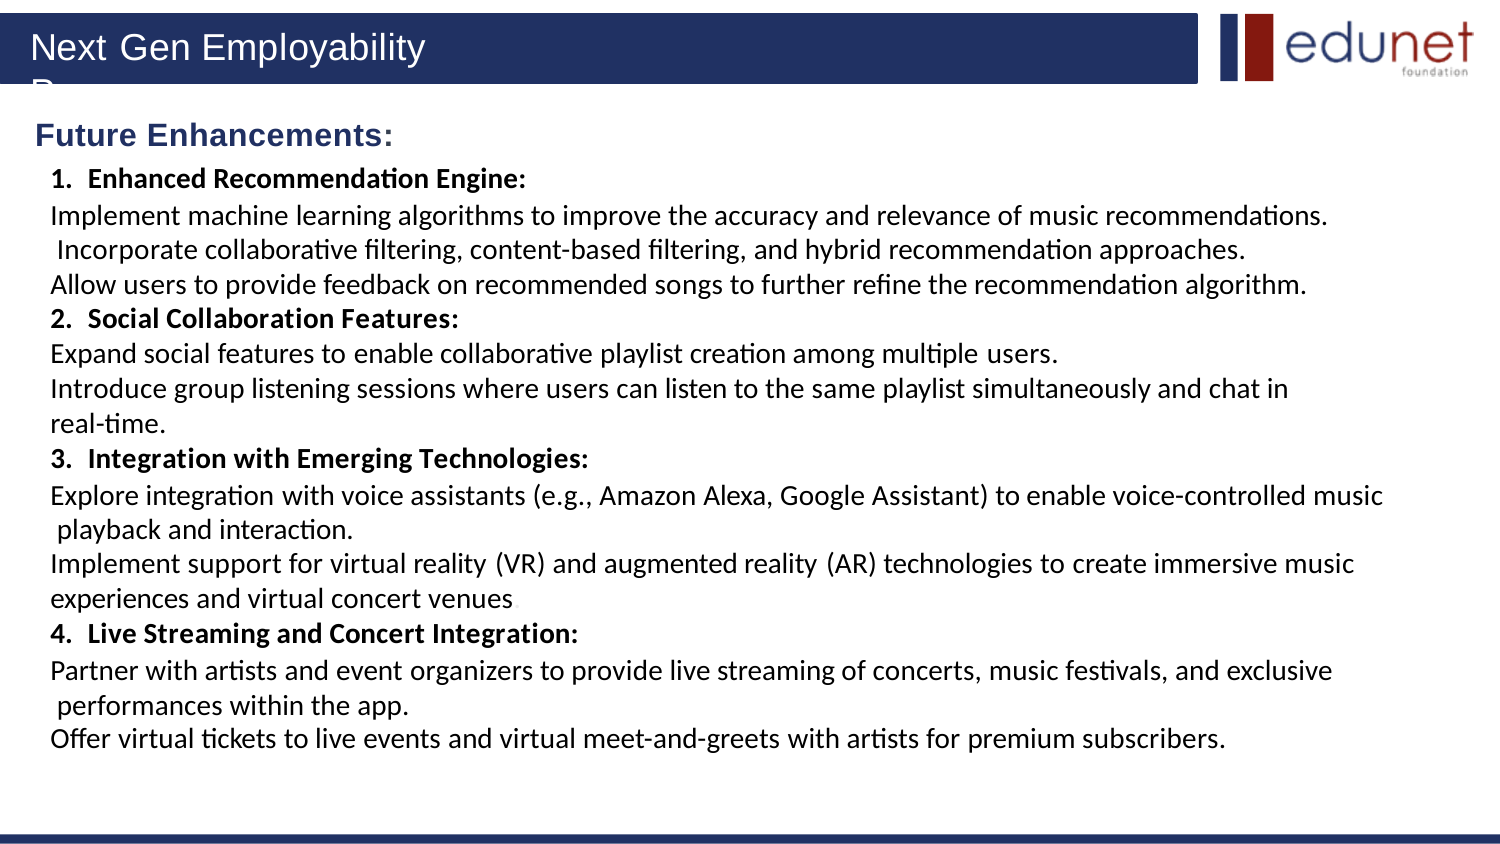

# Next Gen Employability Program
Future Enhancements:
Enhanced Recommendation Engine:
Implement machine learning algorithms to improve the accuracy and relevance of music recommendations.  Incorporate collaborative filtering, content-based filtering, and hybrid recommendation approaches.
Allow users to provide feedback on recommended songs to further refine the recommendation algorithm.
Social Collaboration Features:
Expand social features to enable collaborative playlist creation among multiple users.
Introduce group listening sessions where users can listen to the same playlist simultaneously and chat in real-time.
Integration with Emerging Technologies:
Explore integration with voice assistants (e.g., Amazon Alexa, Google Assistant) to enable voice-controlled music  playback and interaction.
Implement support for virtual reality (VR) and augmented reality (AR) technologies to create immersive music
experiences and virtual concert venues.
Live Streaming and Concert Integration:
Partner with artists and event organizers to provide live streaming of concerts, music festivals, and exclusive  performances within the app.
Offer virtual tickets to live events and virtual meet-and-greets with artists for premium subscribers.